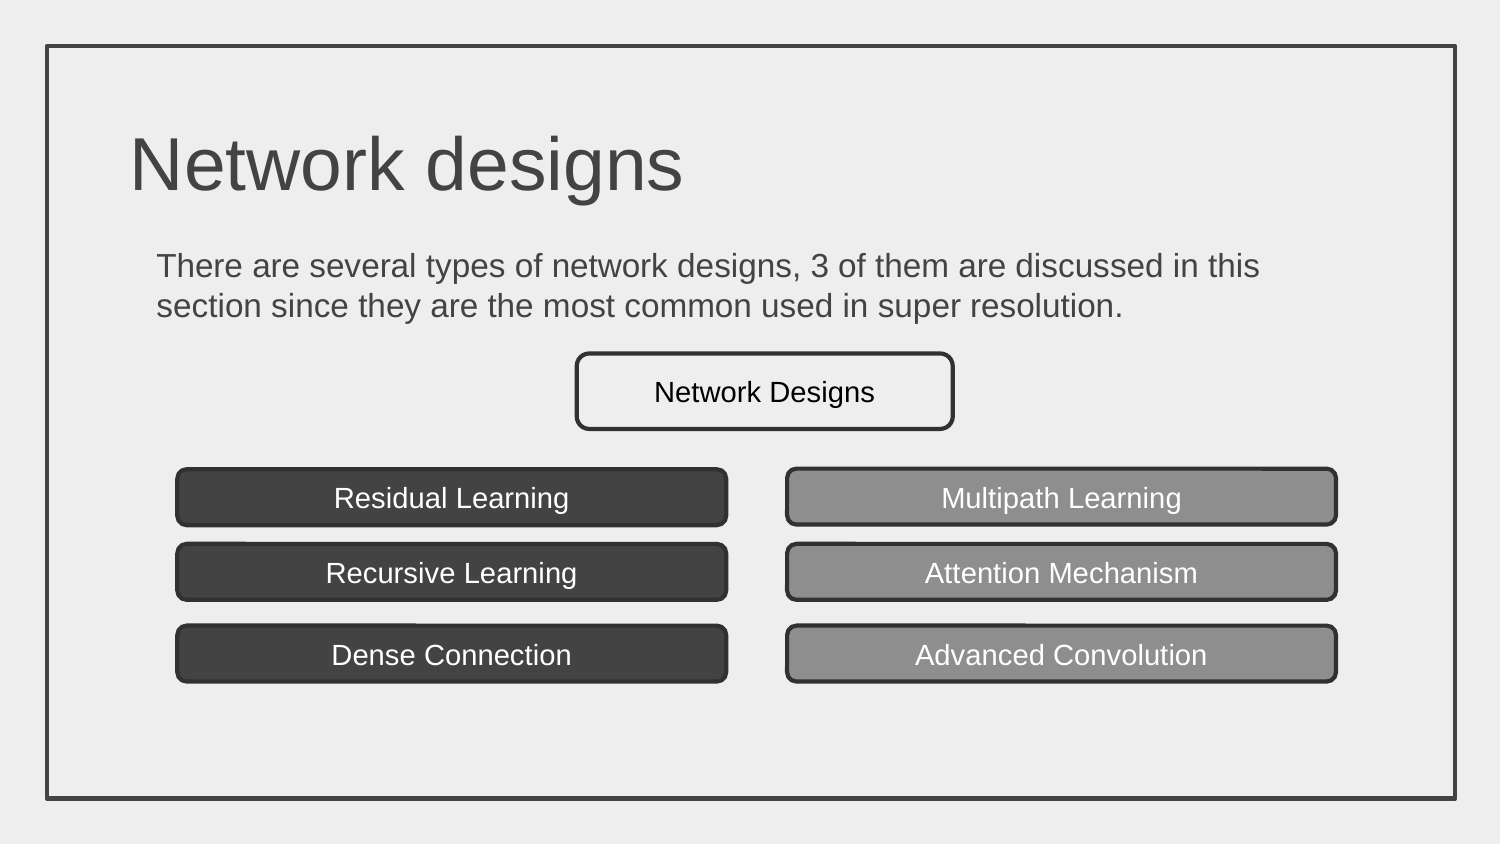

# Network designs
There are several types of network designs, 3 of them are discussed in this section since they are the most common used in super resolution.
Network Designs
Multipath Learning
Residual Learning
Attention Mechanism
Recursive Learning
Dense Connection
Advanced Convolution